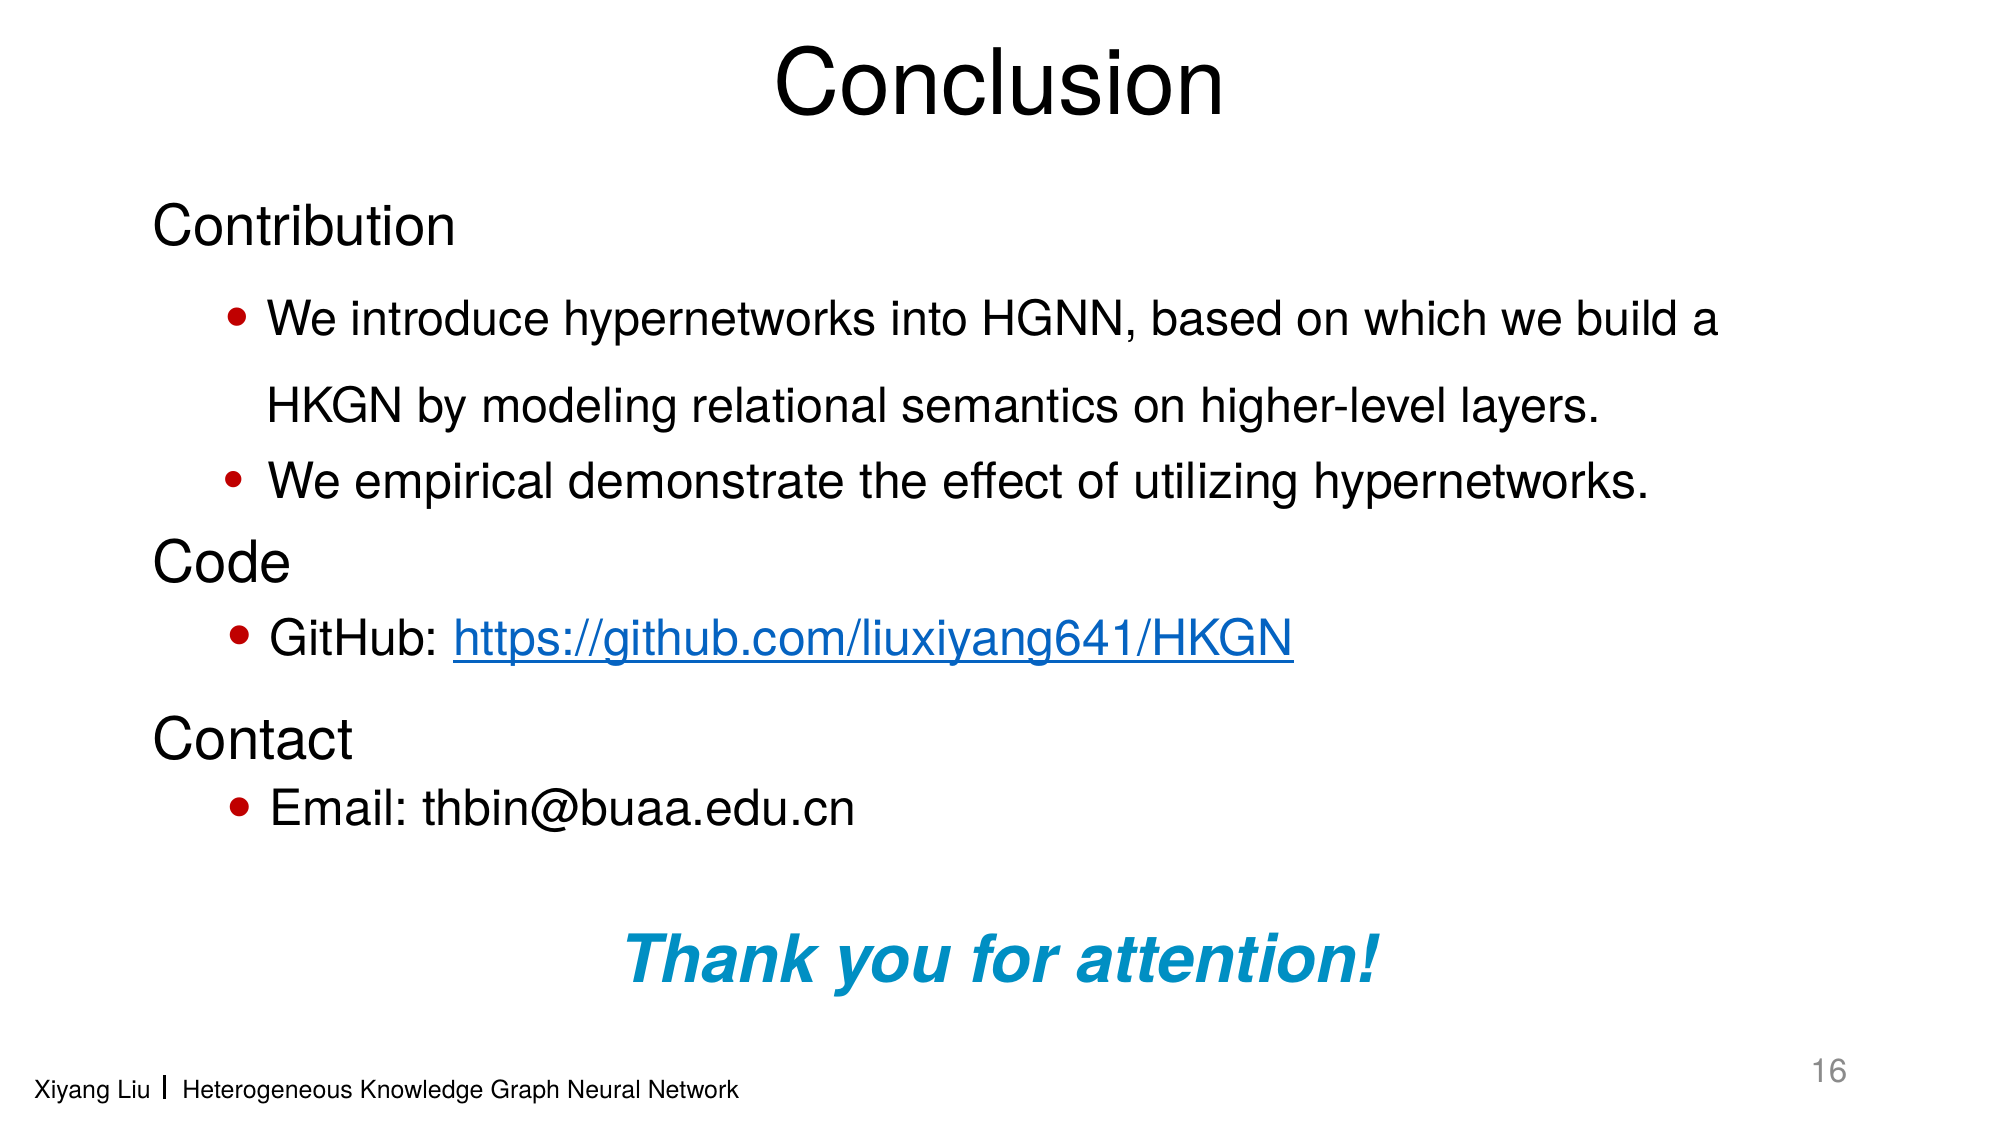

# Conclusion
Contribution
We introduce hypernetworks into HGNN, based on which we build a HKGN by modeling relational semantics on higher-level layers.
We empirical demonstrate the effect of utilizing hypernetworks.
Code
GitHub: https://github.com/liuxiyang641/HKGN
Contact
Email: thbin@buaa.edu.cn
Thank you for attention!
16